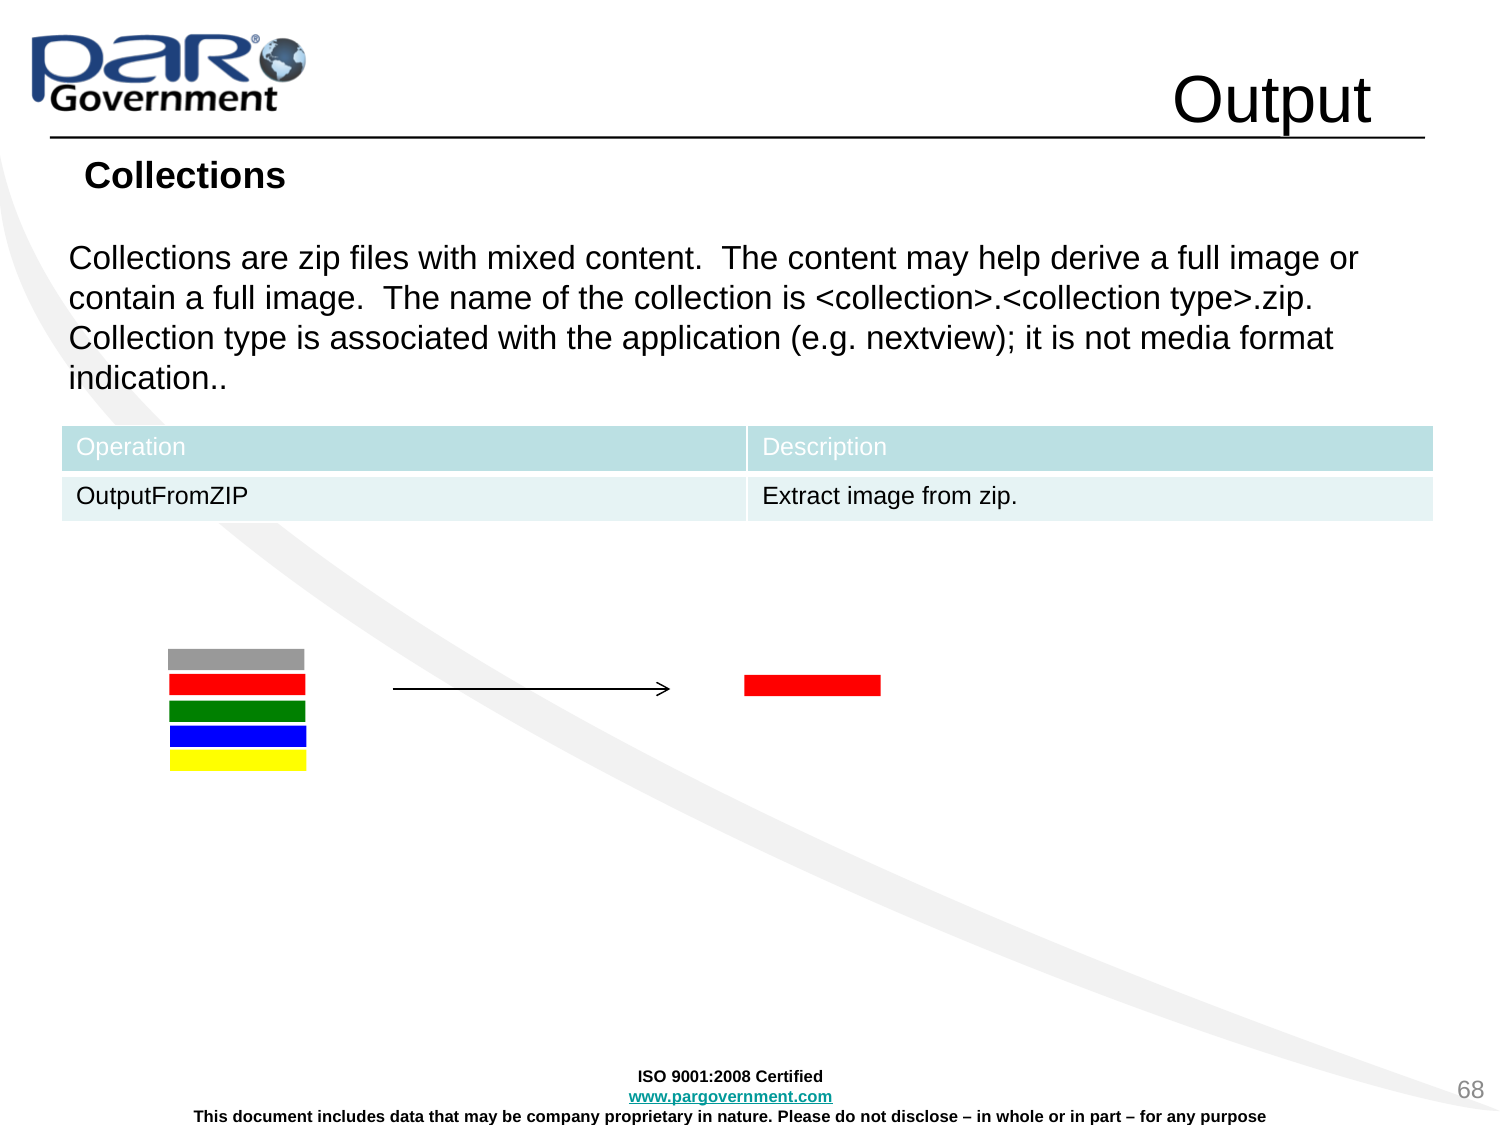

# Output
Collections
Collections are zip files with mixed content.  The content may help derive a full image or contain a full image.  The name of the collection is <collection>.<collection type>.zip.
Collection type is associated with the application (e.g. nextview); it is not media format indication..
| Operation | Description |
| --- | --- |
| OutputFromZIP | Extract image from zip. |

68